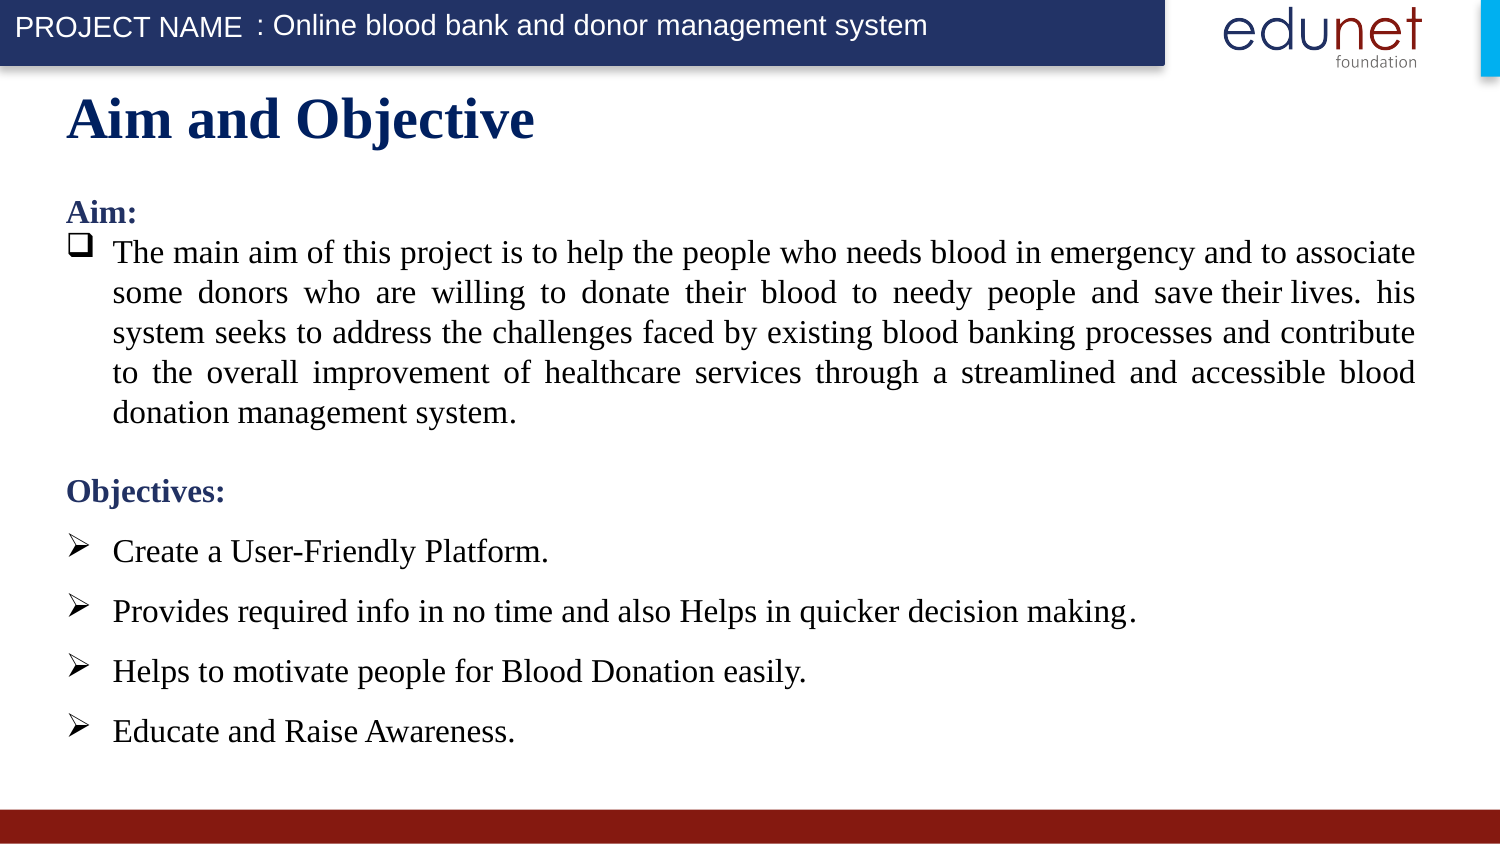

: Online blood bank and donor management system
# Aim and Objective
Aim:
The main aim of this project is to help the people who needs blood in emergency and to associate some donors who are willing to donate their blood to needy people and save their lives. his system seeks to address the challenges faced by existing blood banking processes and contribute to the overall improvement of healthcare services through a streamlined and accessible blood donation management system.

Objectives:
Create a User-Friendly Platform.
Provides required info in no time and also Helps in quicker decision making.
Helps to motivate people for Blood Donation easily.
Educate and Raise Awareness.